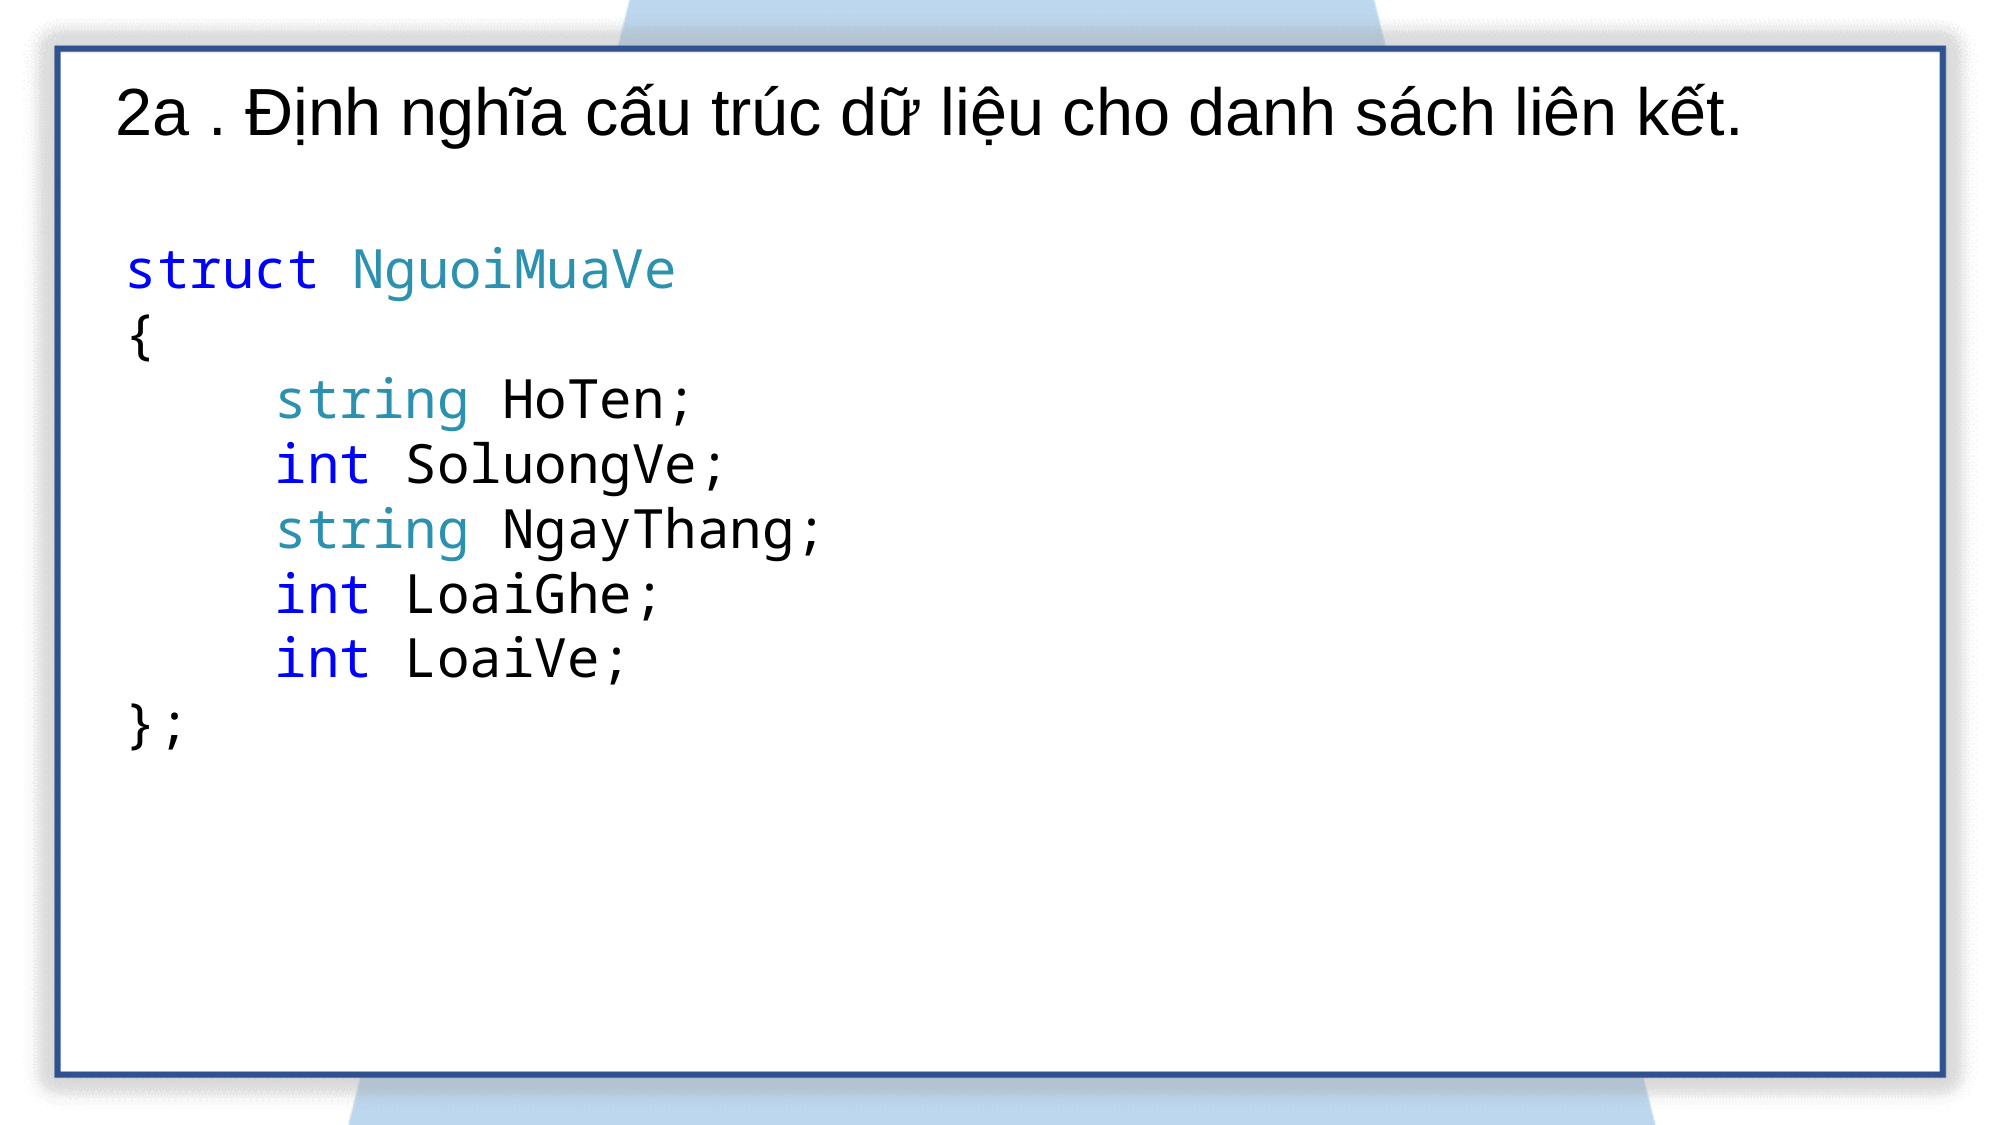

2a . Định nghĩa cấu trúc dữ liệu cho danh sách liên kết.
struct NguoiMuaVe
{
	string HoTen;
	int SoluongVe;
	string NgayThang;
	int LoaiGhe;
	int LoaiVe;
};